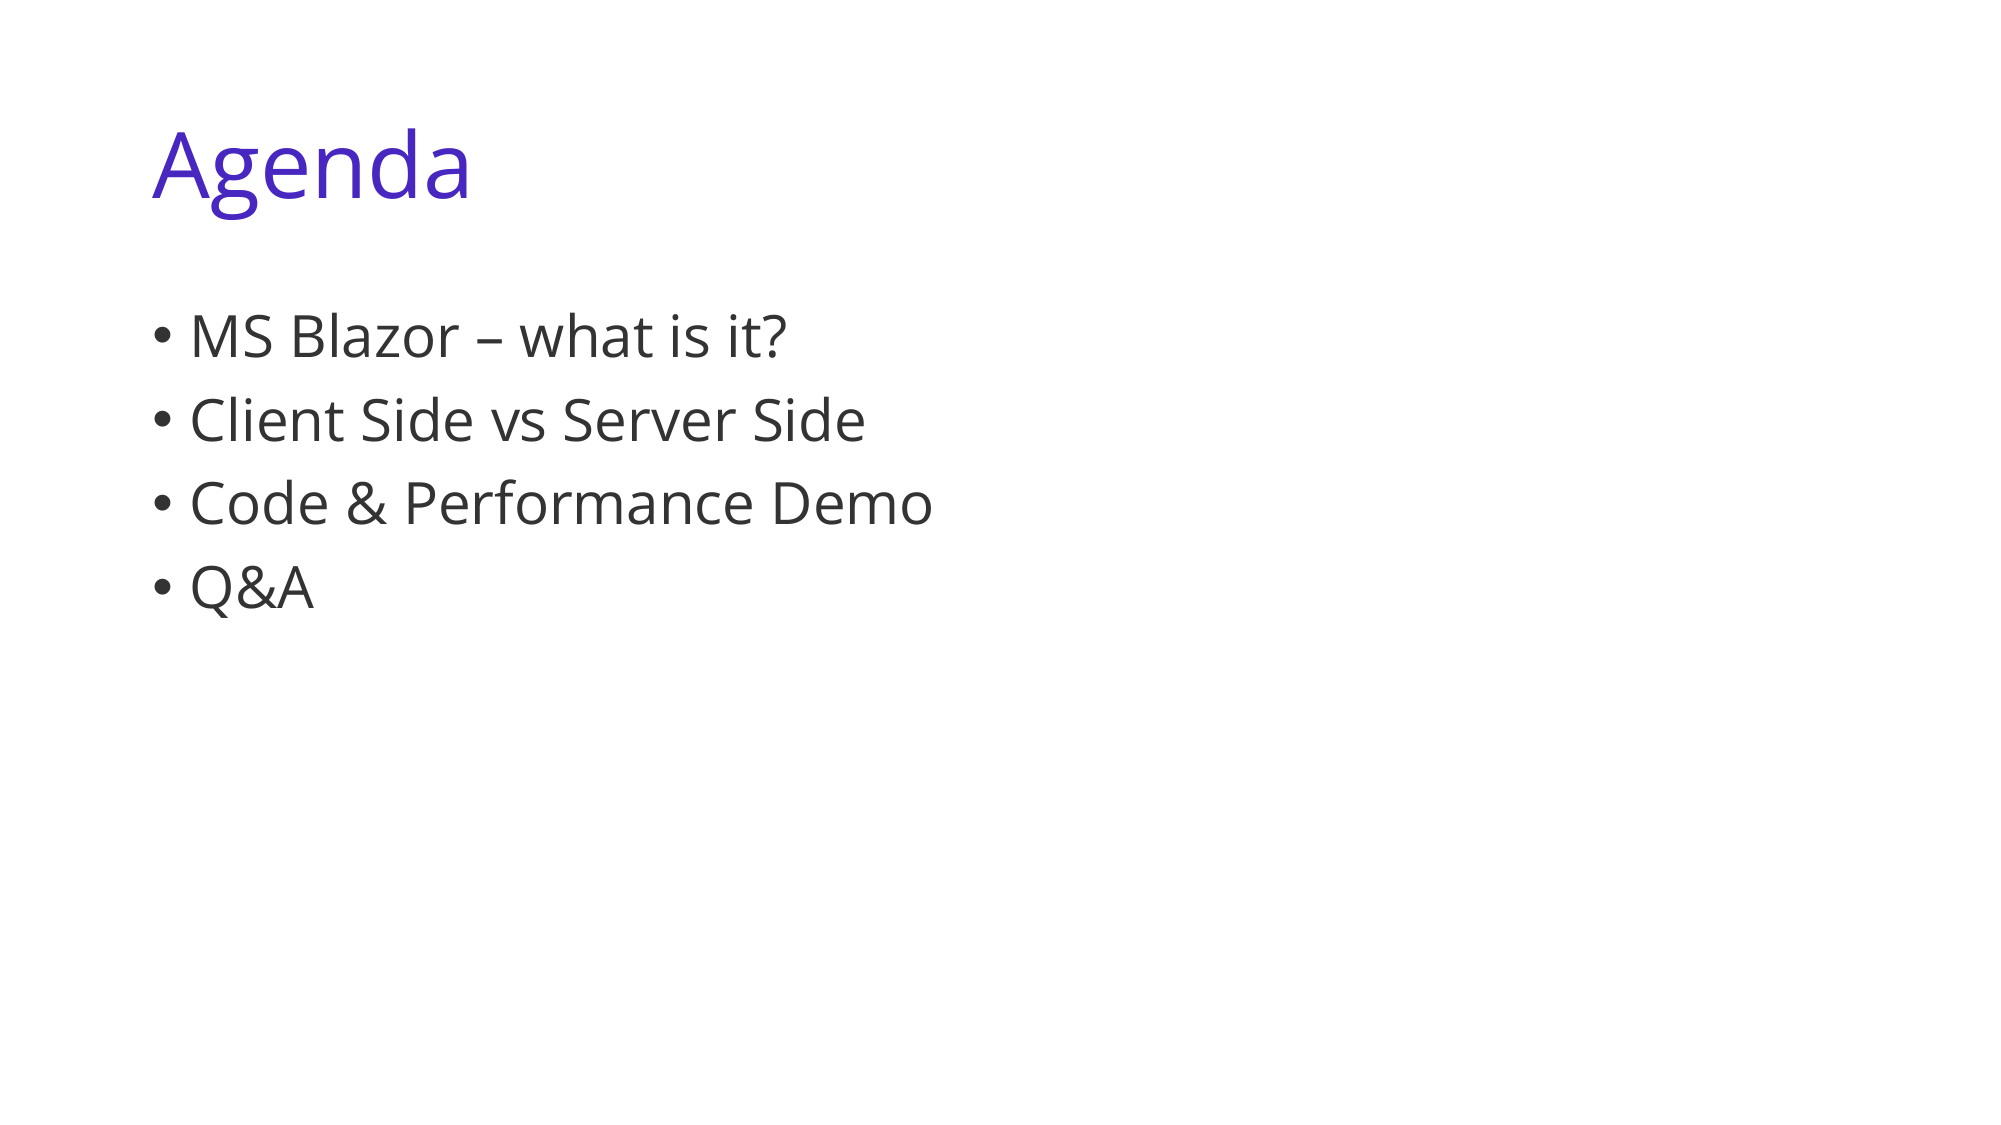

# Agenda
MS Blazor – what is it?
Client Side vs Server Side
Code & Performance Demo
Q&A